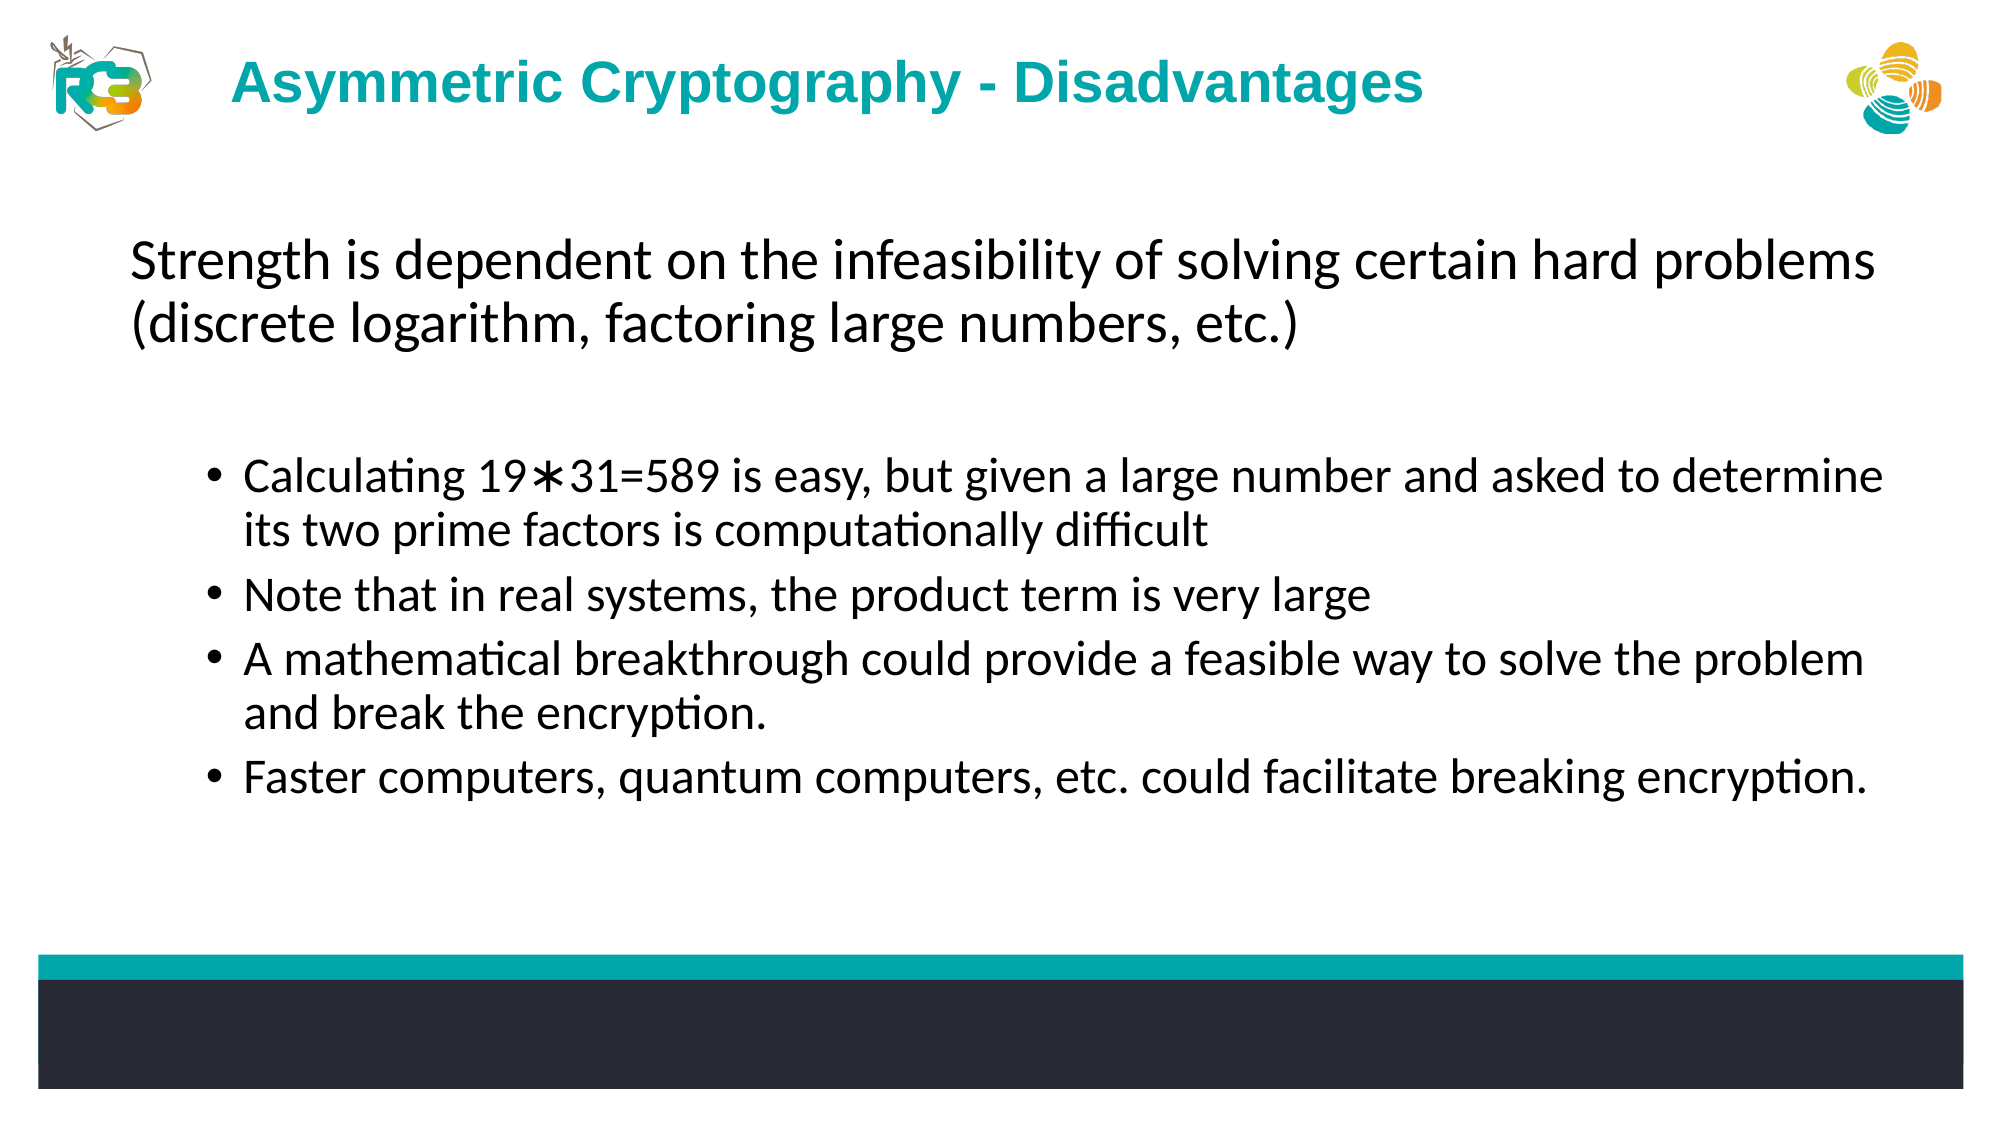

Asymmetric Cryptography - Disadvantages
Strength is dependent on the infeasibility of solving certain hard problems (discrete logarithm, factoring large numbers, etc.)

Calculating 19∗31=589 is easy, but given a large number and asked to determine its two prime factors is computationally difficult
Note that in real systems, the product term is very large
A mathematical breakthrough could provide a feasible way to solve the problem and break the encryption.
Faster computers, quantum computers, etc. could facilitate breaking encryption.